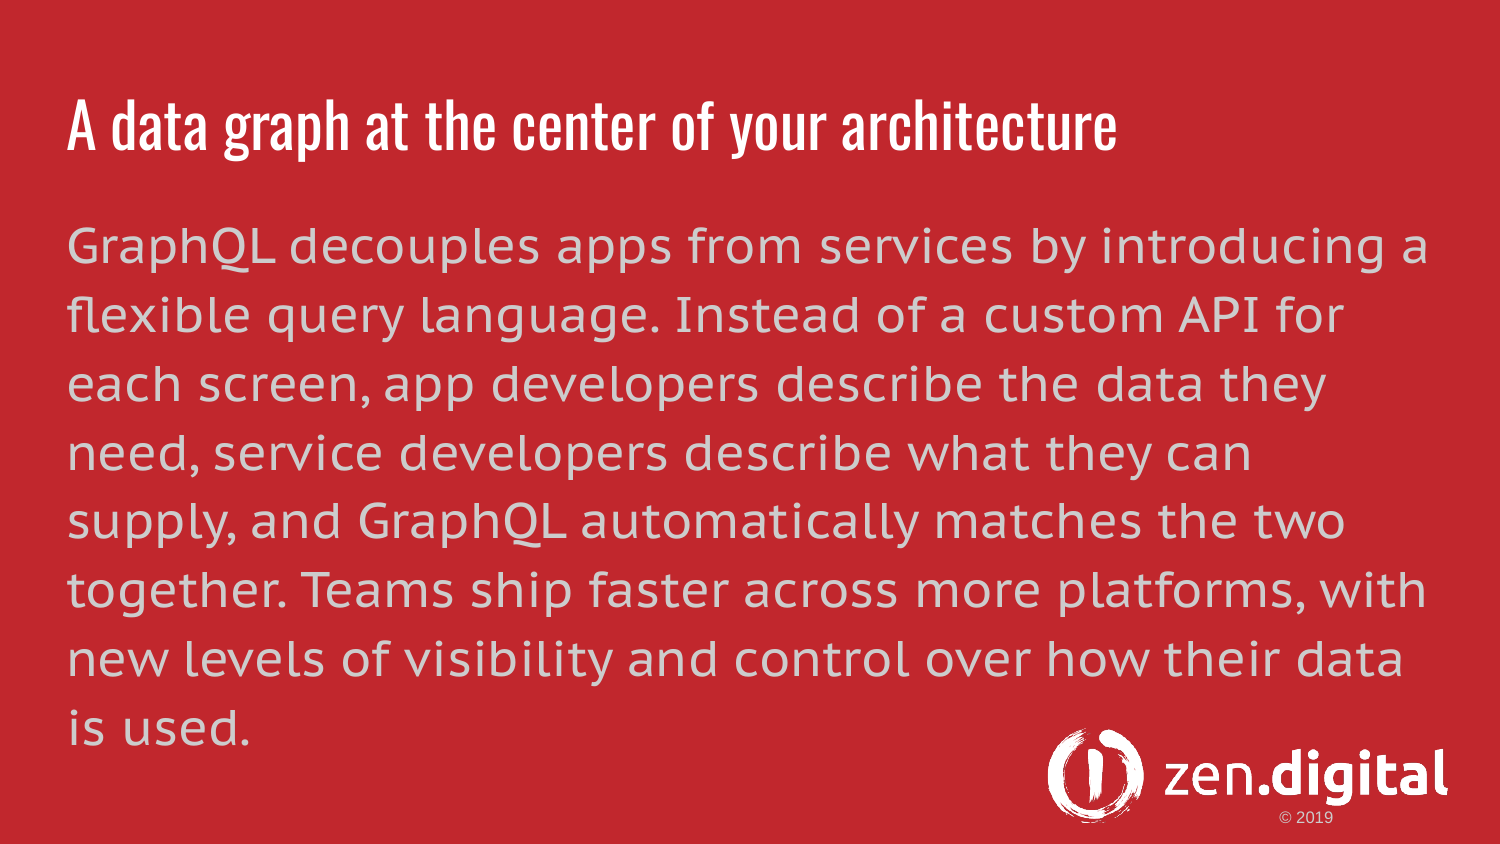

# A data graph at the center of your architecture
GraphQL decouples apps from services by introducing a flexible query language. Instead of a custom API for each screen, app developers describe the data they need, service developers describe what they can supply, and GraphQL automatically matches the two together. Teams ship faster across more platforms, with new levels of visibility and control over how their data is used.